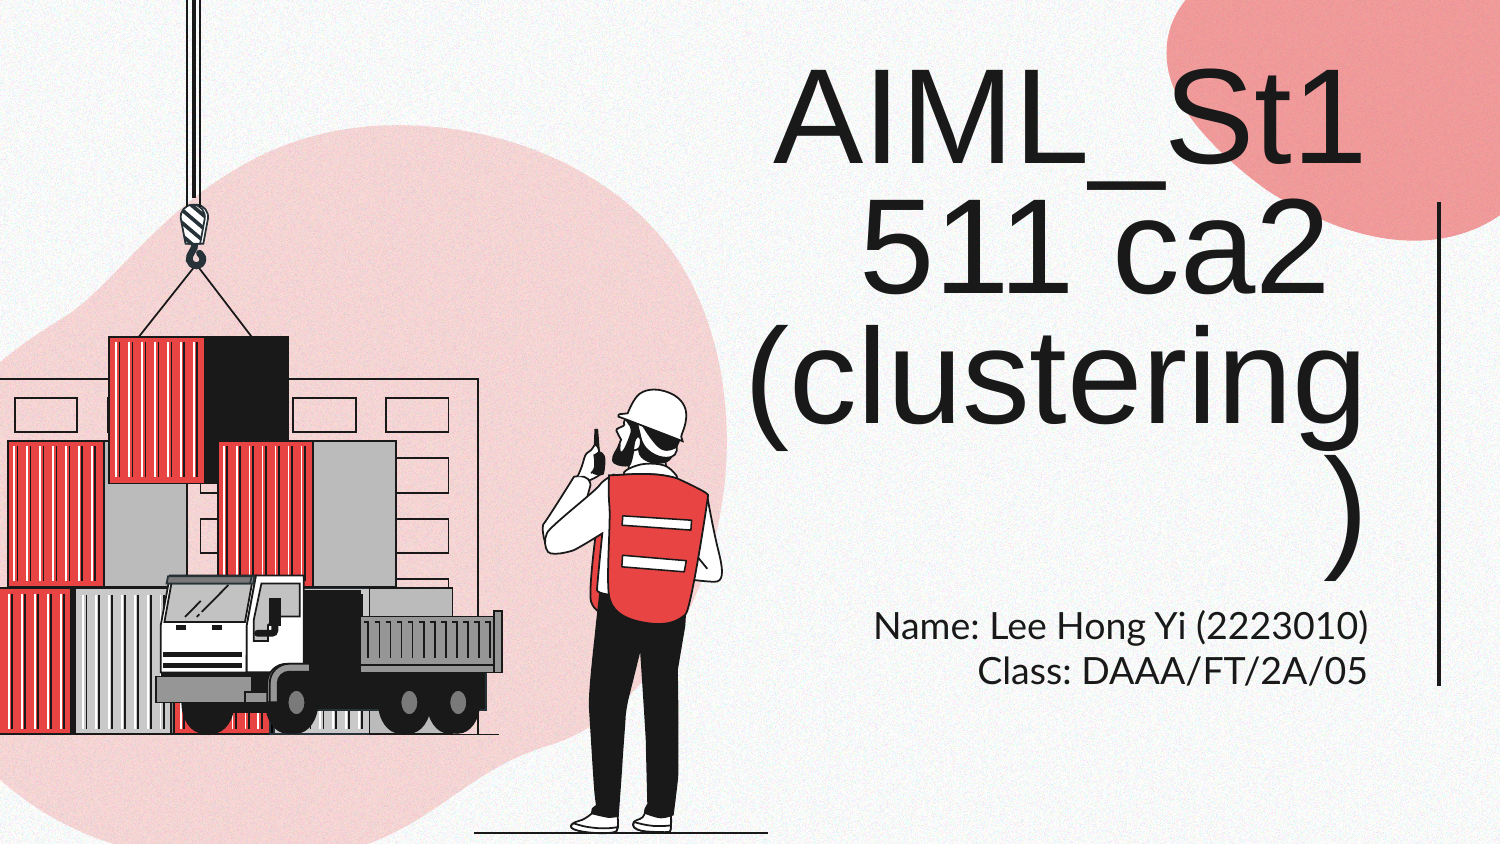

# AIML_St1511 ca2 (clustering)

Name: Lee Hong Yi (2223010)
Class: DAAA/FT/2A/05